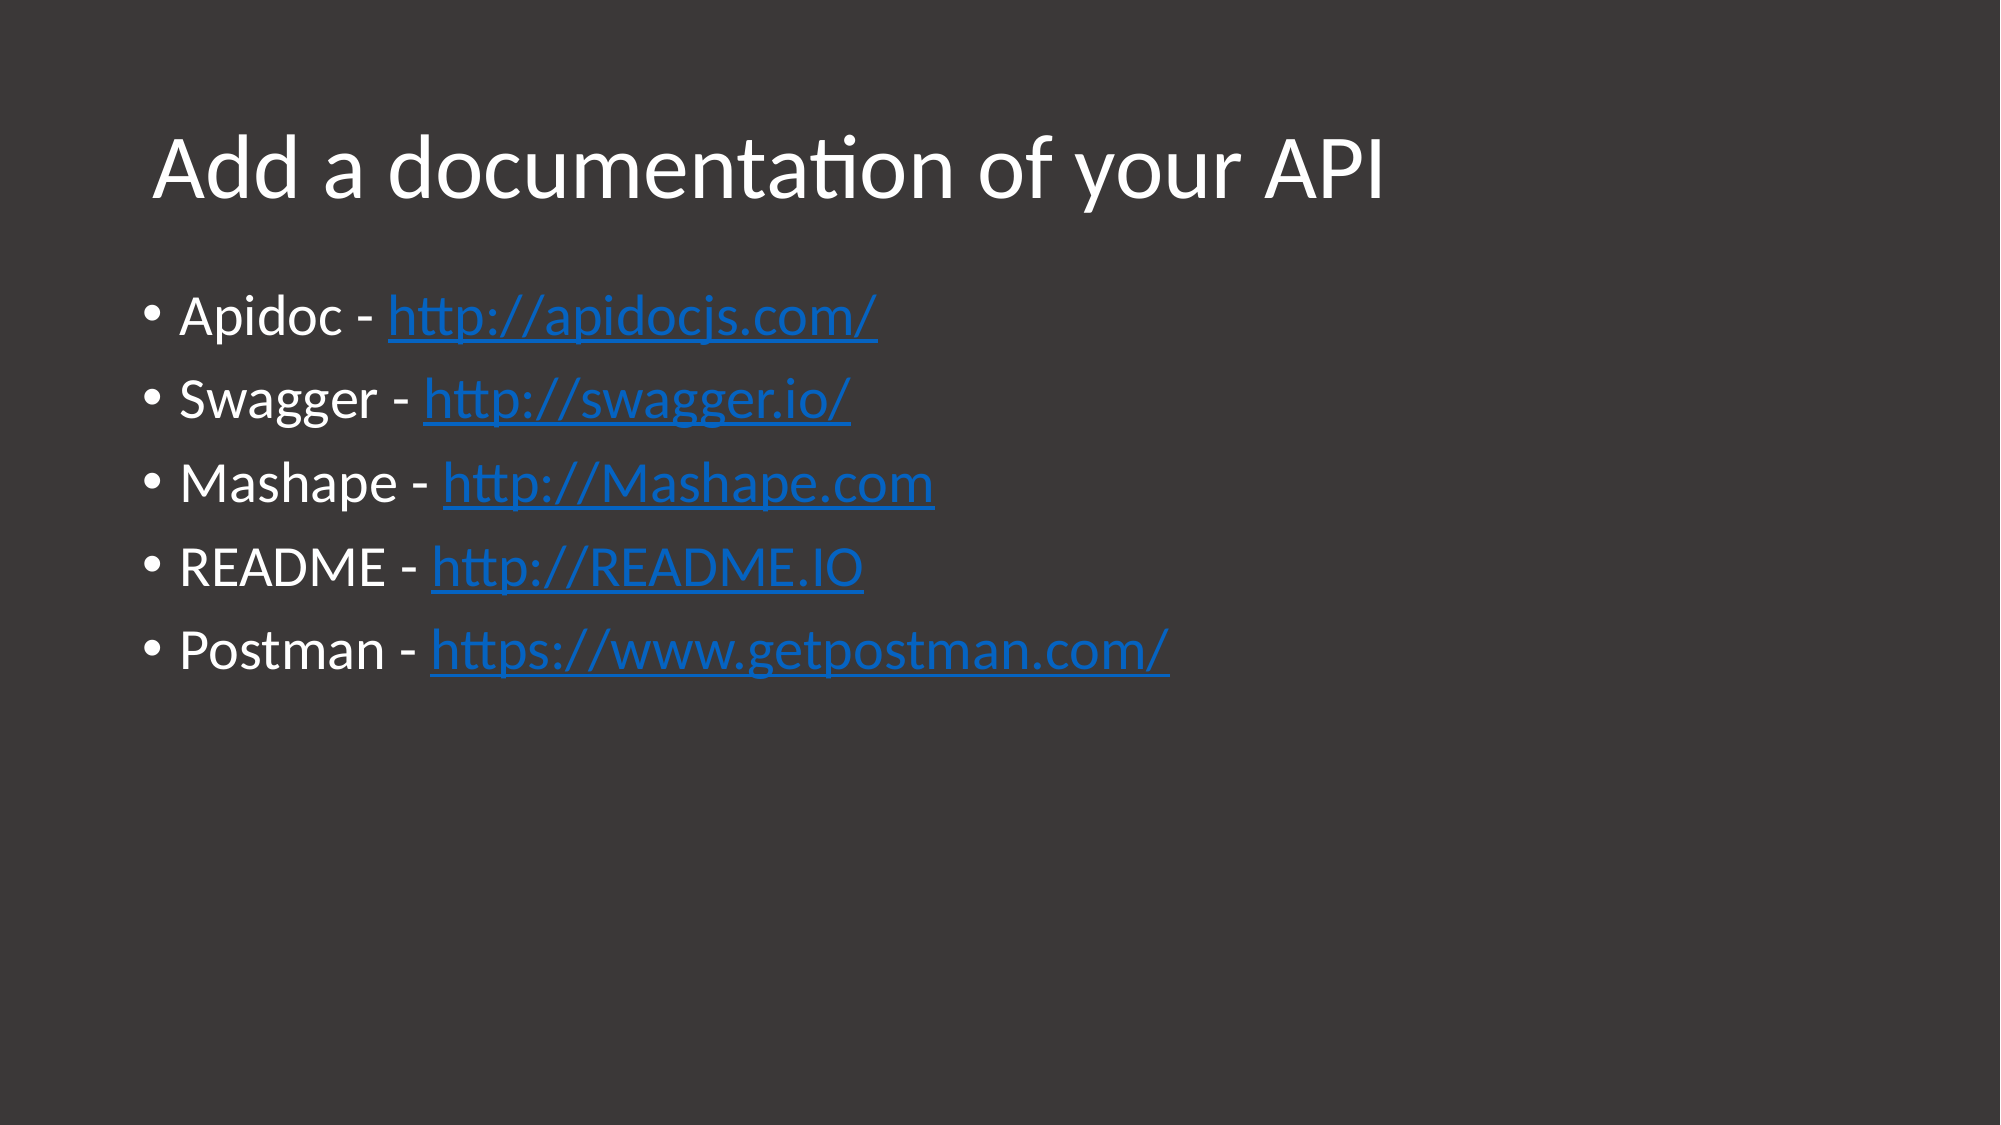

# Add a documentation of your API
Apidoc - http://apidocjs.com/
Swagger - http://swagger.io/
Mashape - http://Mashape.com
README - http://README.IO
Postman - https://www.getpostman.com/